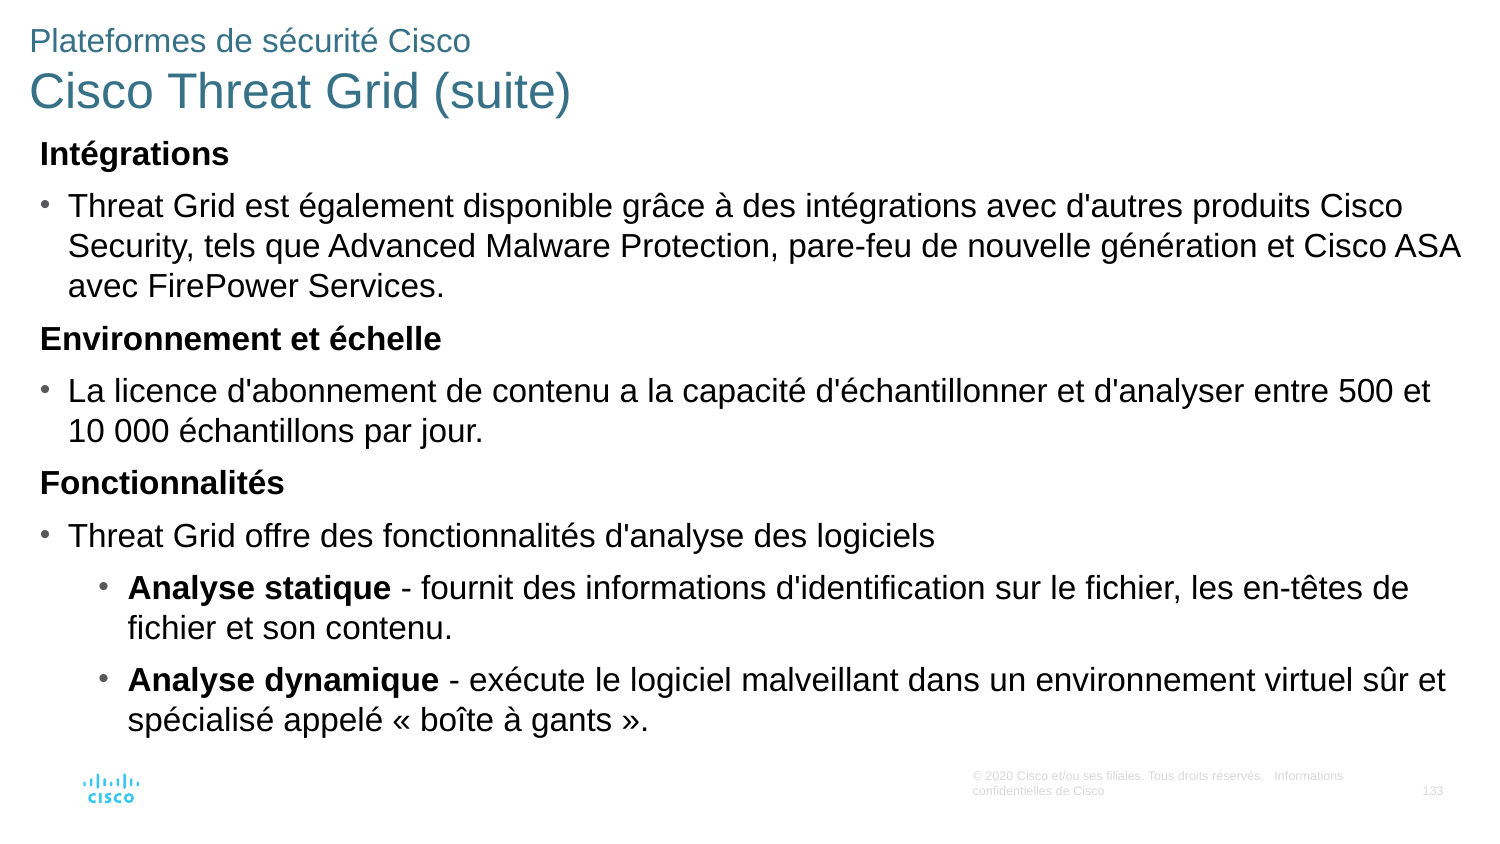

# Plateformes de sécurité Cisco Cisco Threat Grid (suite)
Intégrations
Threat Grid est également disponible grâce à des intégrations avec d'autres produits Cisco Security, tels que Advanced Malware Protection, pare-feu de nouvelle génération et Cisco ASA avec FirePower Services.
Environnement et échelle
La licence d'abonnement de contenu a la capacité d'échantillonner et d'analyser entre 500 et 10 000 échantillons par jour.
Fonctionnalités
Threat Grid offre des fonctionnalités d'analyse des logiciels
Analyse statique - fournit des informations d'identification sur le fichier, les en-têtes de fichier et son contenu.
Analyse dynamique - exécute le logiciel malveillant dans un environnement virtuel sûr et spécialisé appelé « boîte à gants ».